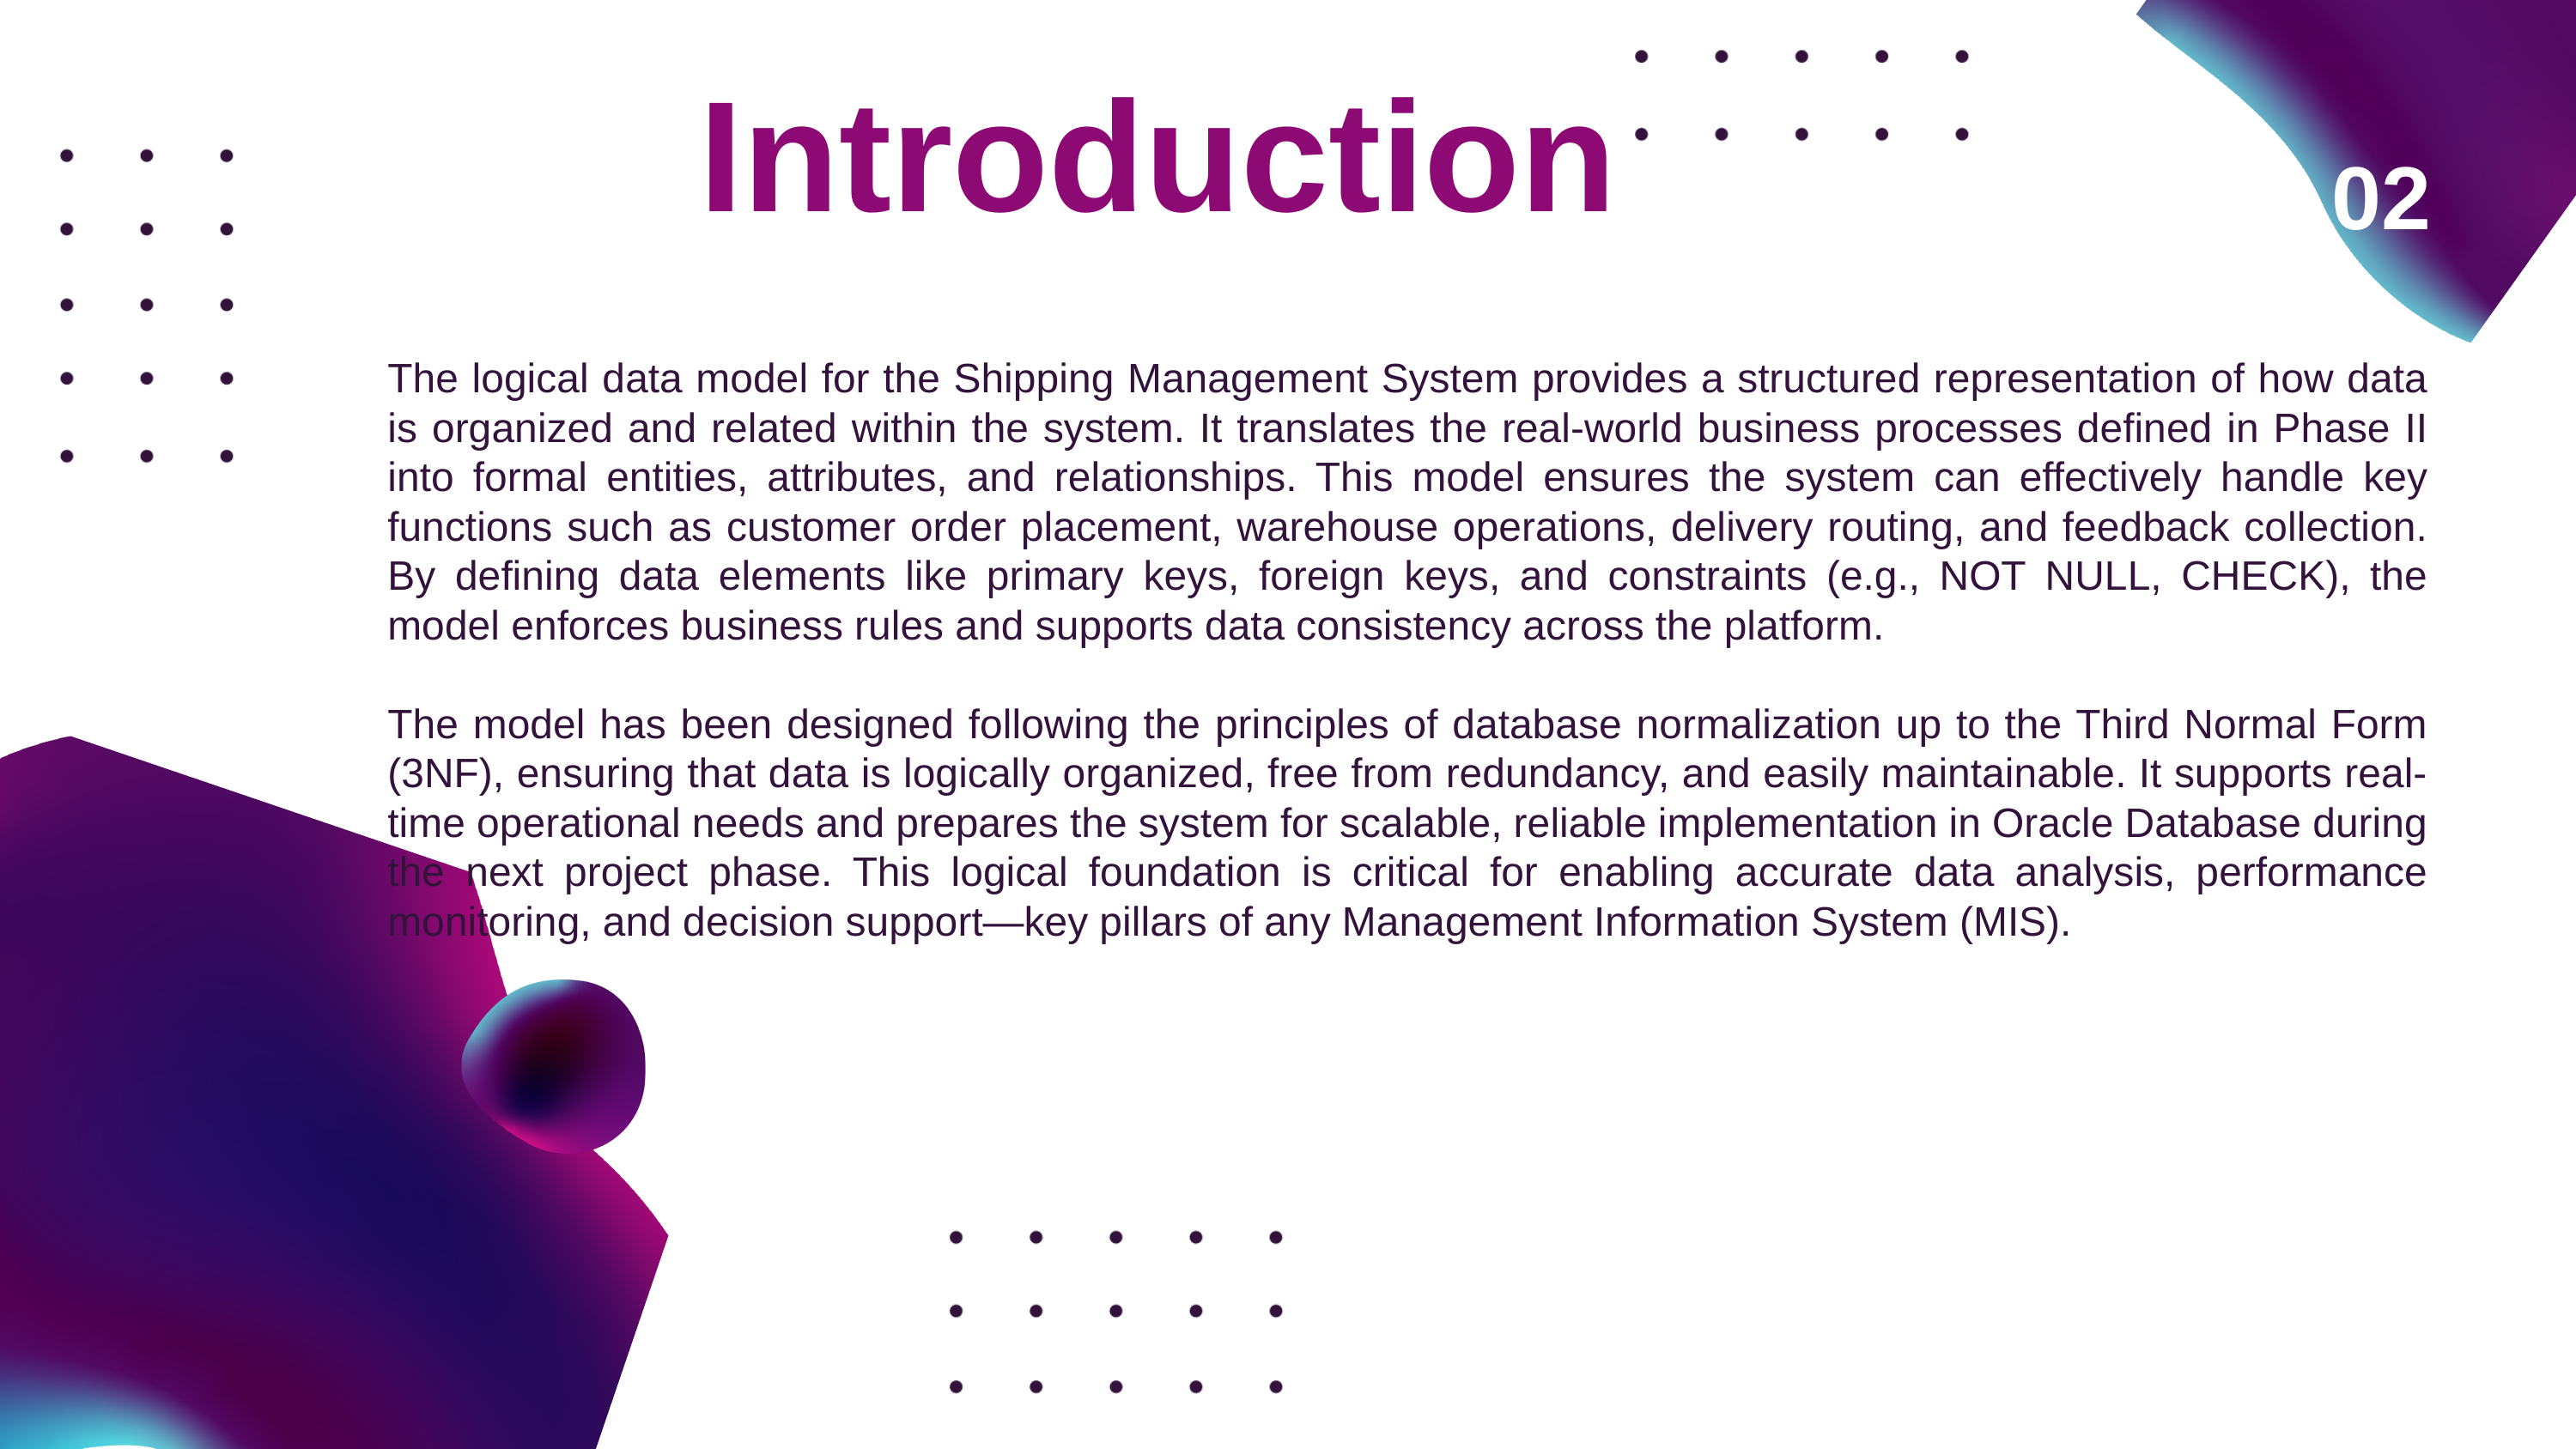

Introduction

02
The logical data model for the Shipping Management System provides a structured representation of how data is organized and related within the system. It translates the real-world business processes defined in Phase II into formal entities, attributes, and relationships. This model ensures the system can effectively handle key functions such as customer order placement, warehouse operations, delivery routing, and feedback collection. By defining data elements like primary keys, foreign keys, and constraints (e.g., NOT NULL, CHECK), the model enforces business rules and supports data consistency across the platform.

The model has been designed following the principles of database normalization up to the Third Normal Form (3NF), ensuring that data is logically organized, free from redundancy, and easily maintainable. It supports real-time operational needs and prepares the system for scalable, reliable implementation in Oracle Database during the next project phase. This logical foundation is critical for enabling accurate data analysis, performance monitoring, and decision support—key pillars of any Management Information System (MIS).